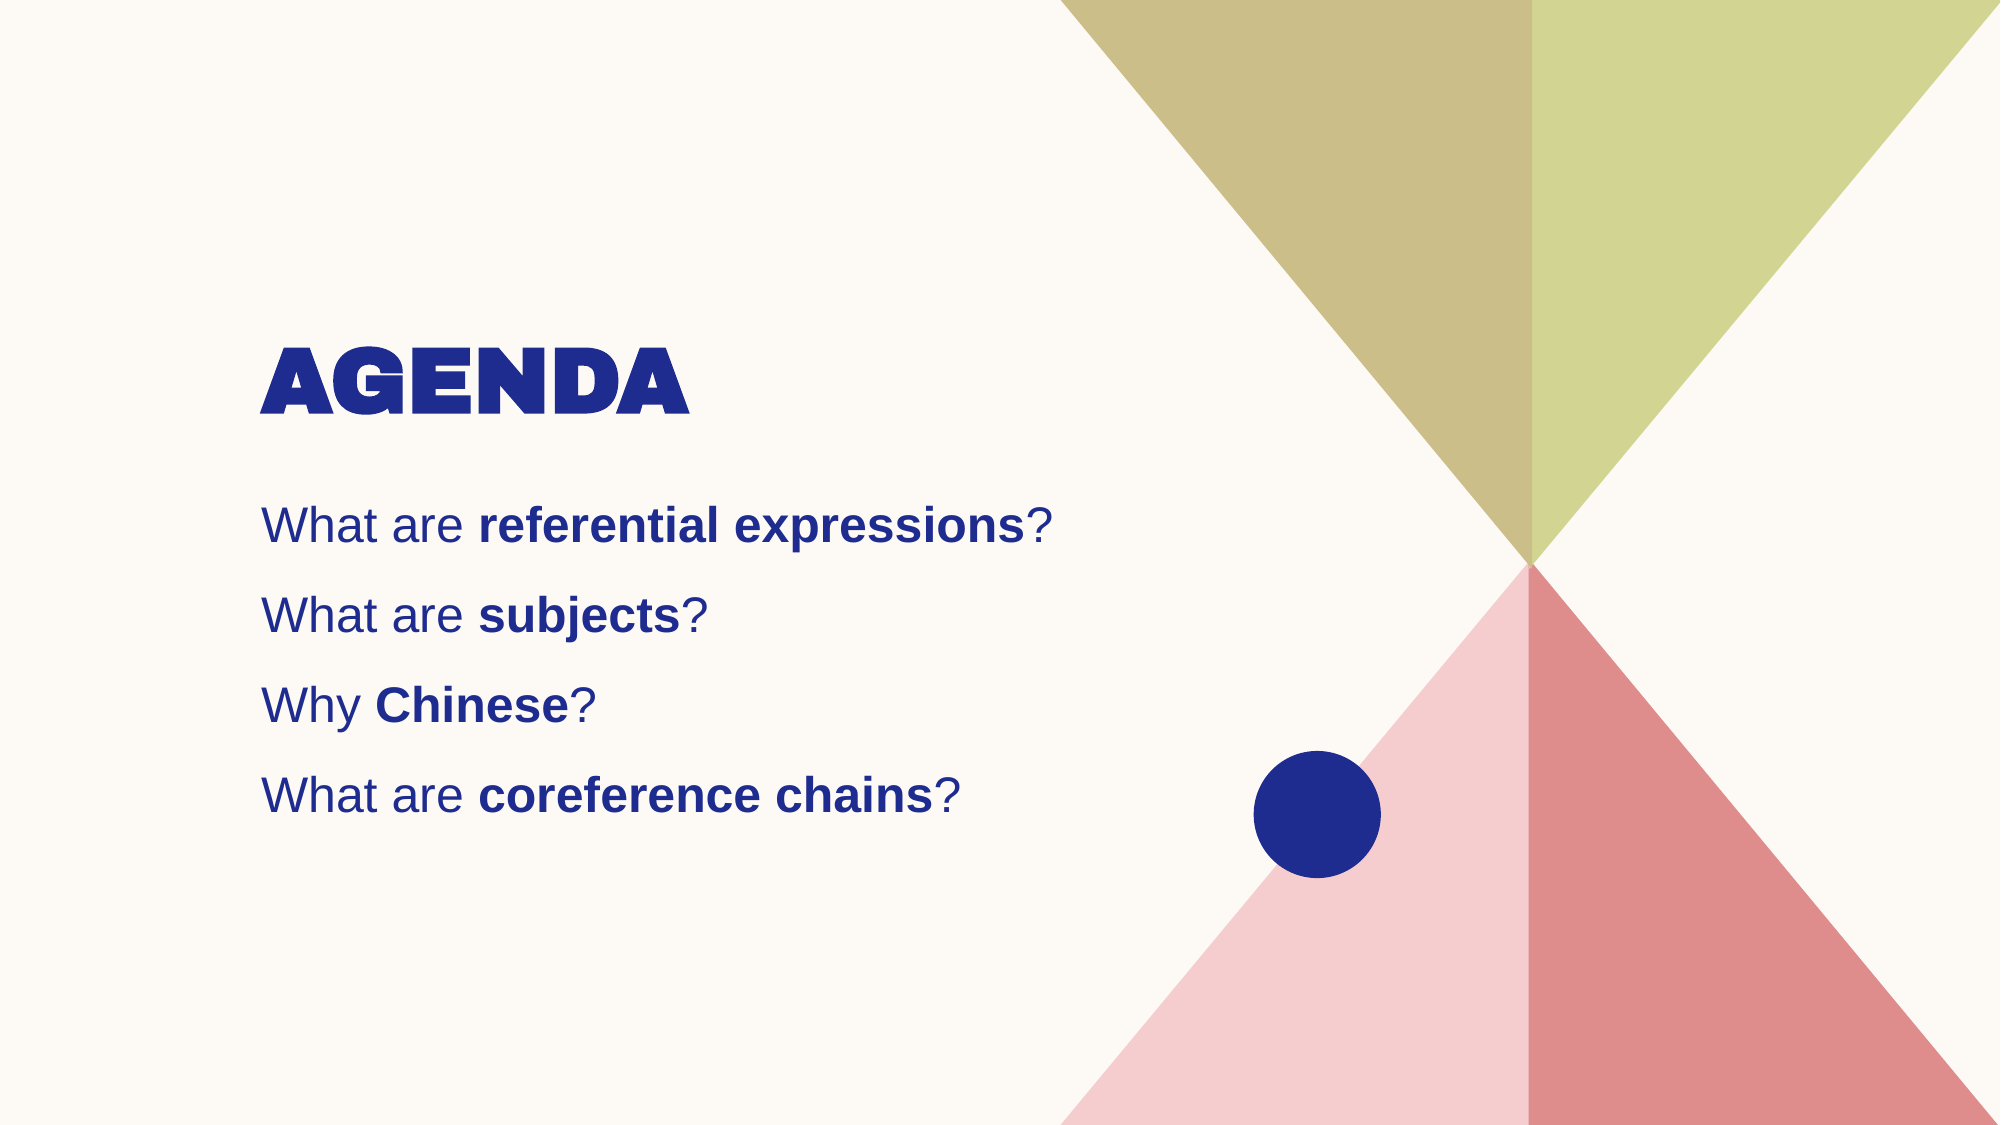

# AGENDA
What are referential expressions?
What are subjects?
Why Chinese?
What are coreference chains?